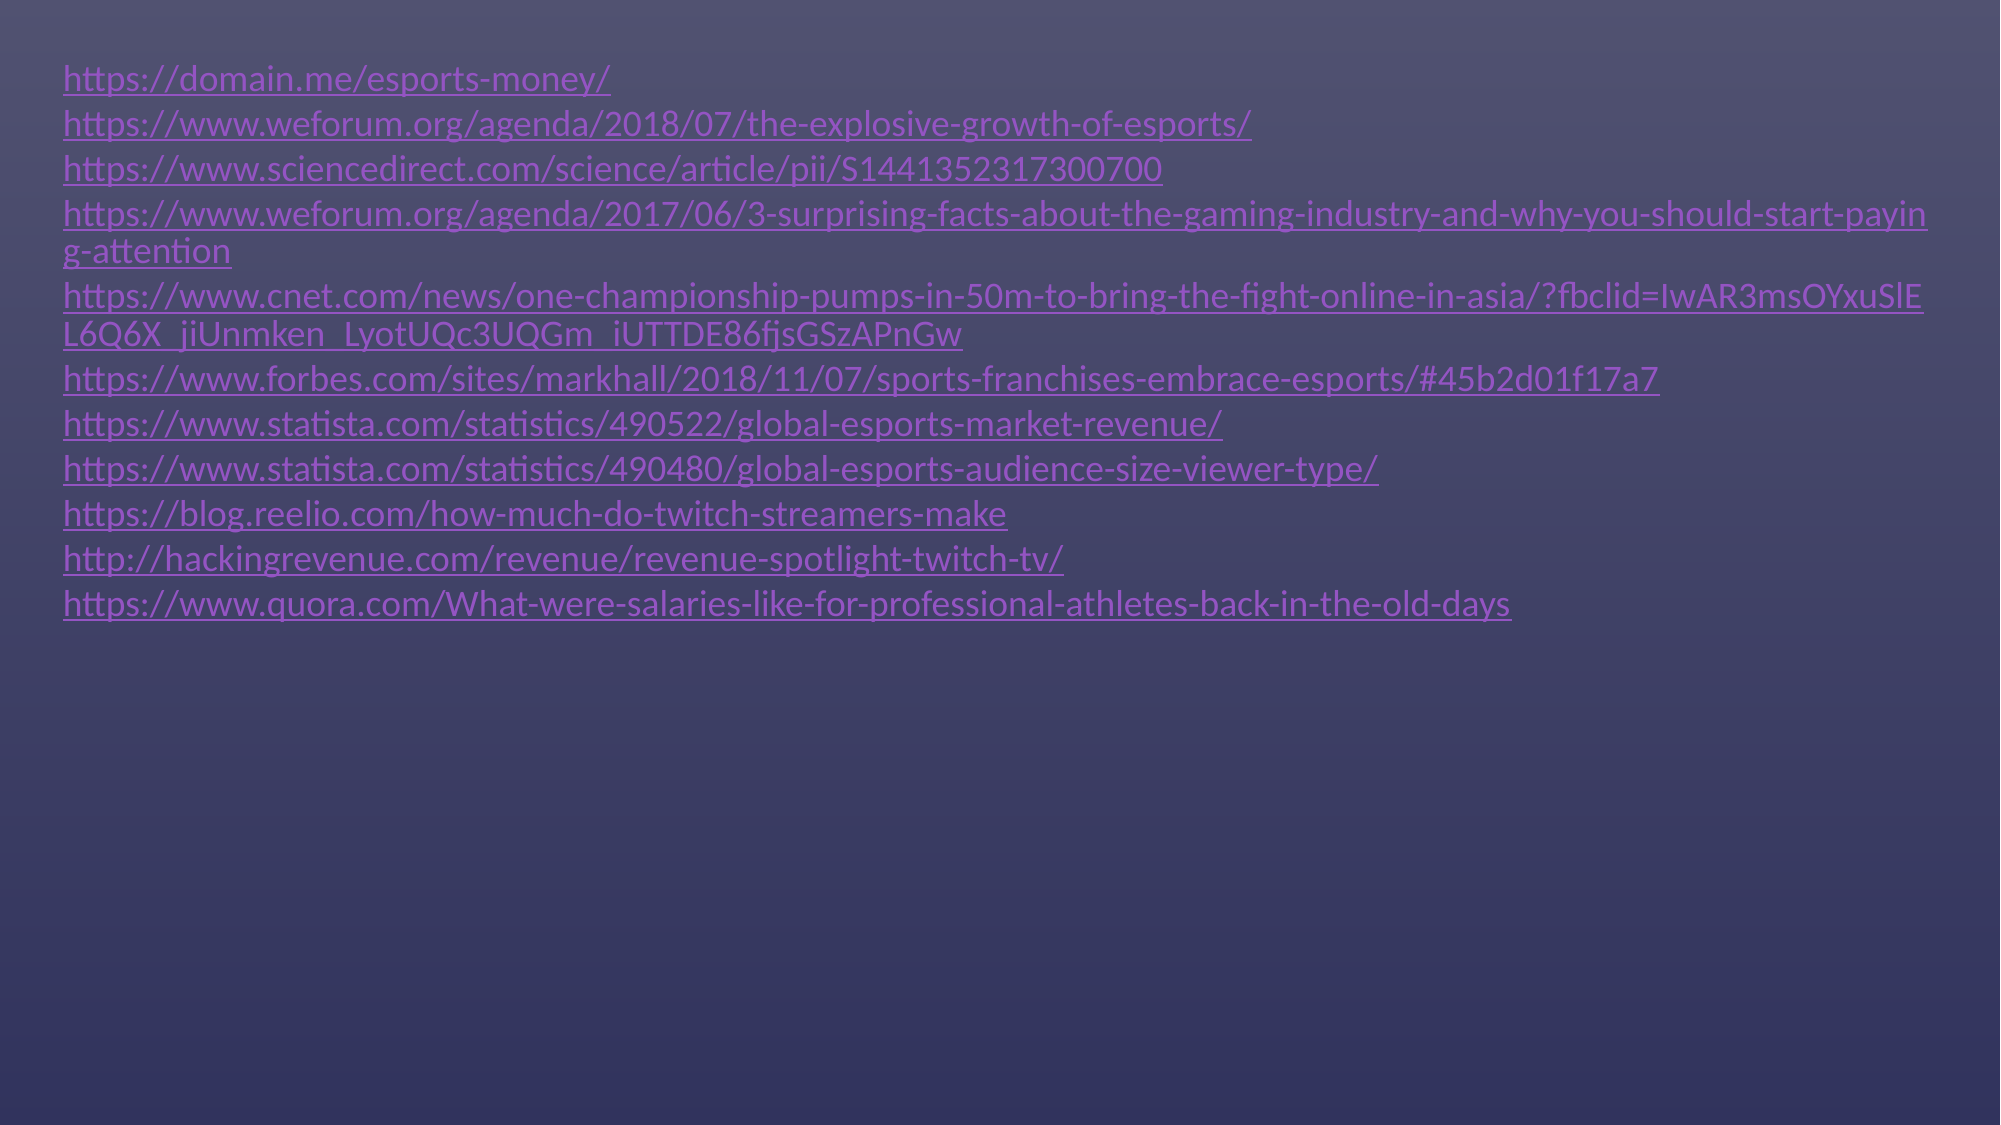

https://domain.me/esports-money/
https://www.weforum.org/agenda/2018/07/the-explosive-growth-of-esports/
https://www.sciencedirect.com/science/article/pii/S1441352317300700
https://www.weforum.org/agenda/2017/06/3-surprising-facts-about-the-gaming-industry-and-why-you-should-start-paying-attention
https://www.cnet.com/news/one-championship-pumps-in-50m-to-bring-the-fight-online-in-asia/?fbclid=IwAR3msOYxuSlEL6Q6X_jiUnmken_LyotUQc3UQGm_iUTTDE86fjsGSzAPnGw
https://www.forbes.com/sites/markhall/2018/11/07/sports-franchises-embrace-esports/#45b2d01f17a7
https://www.statista.com/statistics/490522/global-esports-market-revenue/
https://www.statista.com/statistics/490480/global-esports-audience-size-viewer-type/
https://blog.reelio.com/how-much-do-twitch-streamers-make
http://hackingrevenue.com/revenue/revenue-spotlight-twitch-tv/
https://www.quora.com/What-were-salaries-like-for-professional-athletes-back-in-the-old-days